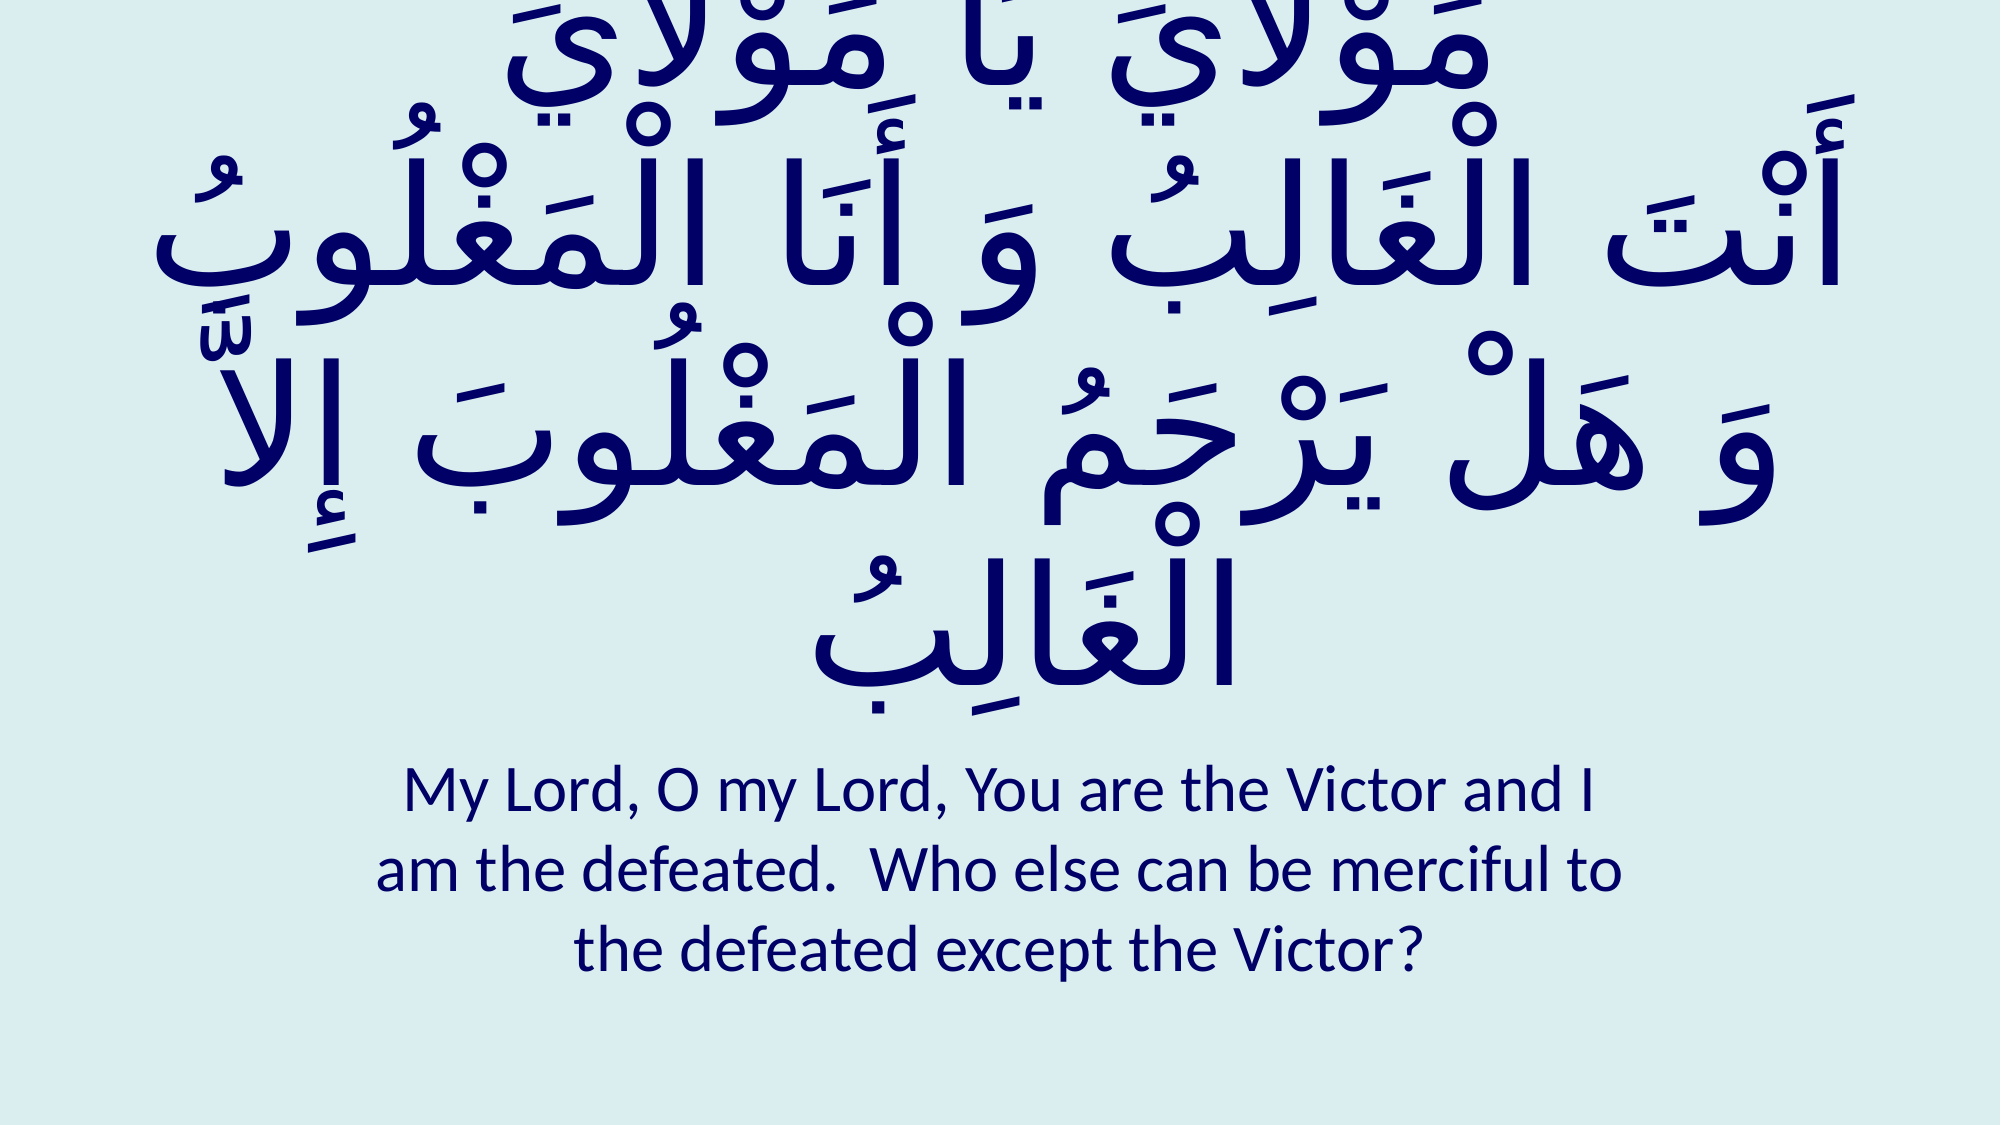

# مَوْلاَيَ يَا مَوْلاَيَ أَنْتَ الْغَالِبُ وَ أَنَا الْمَغْلُوبُ وَ هَلْ يَرْحَمُ الْمَغْلُوبَ إِلاَّ الْغَالِبُ‏
My Lord, O my Lord, You are the Victor and I am the defeated.  Who else can be merciful to the defeated except the Victor?